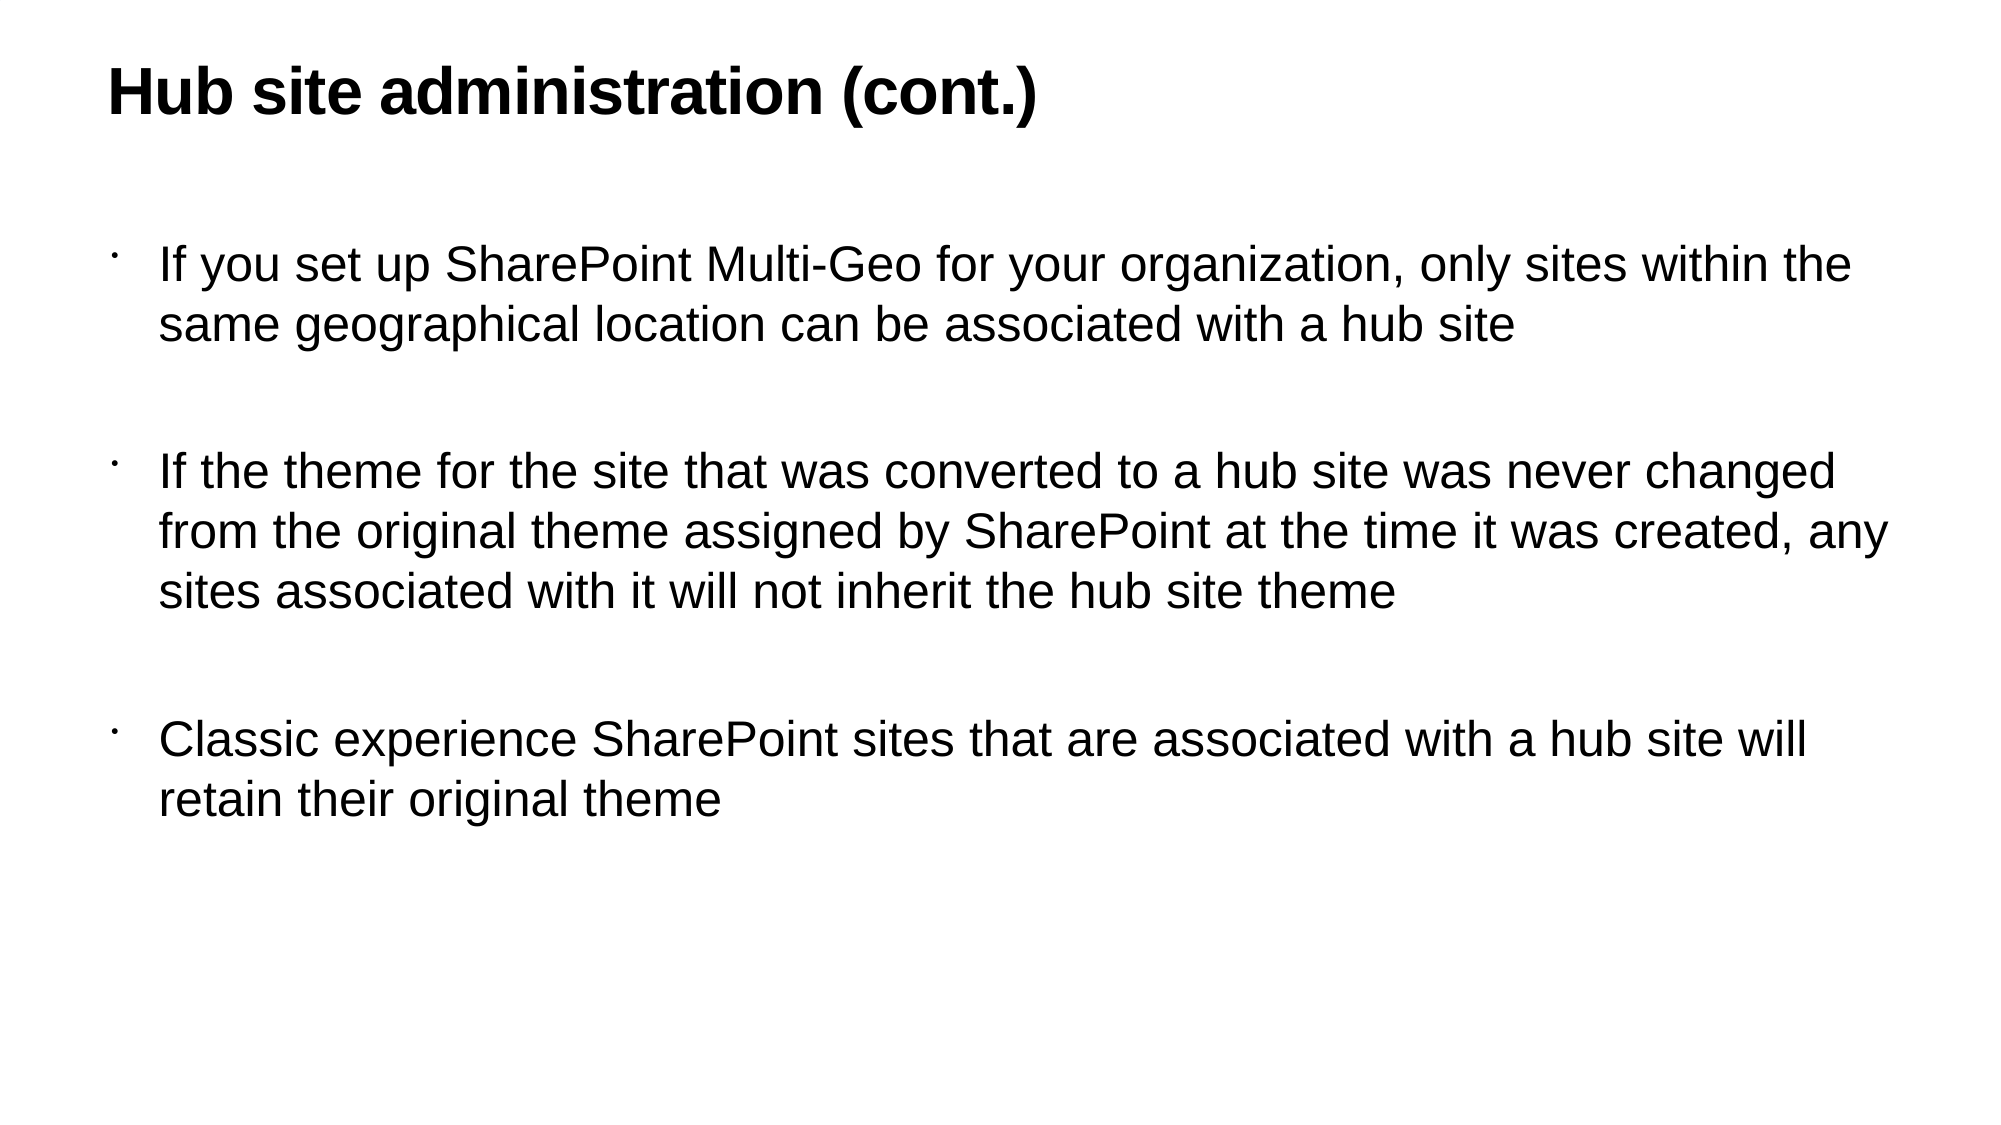

# Hub site administration (cont.)

If you set up SharePoint Multi-Geo for your organization, only sites within the same geographical location can be associated with a hub site

If the theme for the site that was converted to a hub site was never changed from the original theme assigned by SharePoint at the time it was created, any sites associated with it will not inherit the hub site theme

Classic experience SharePoint sites that are associated with a hub site will retain their original theme